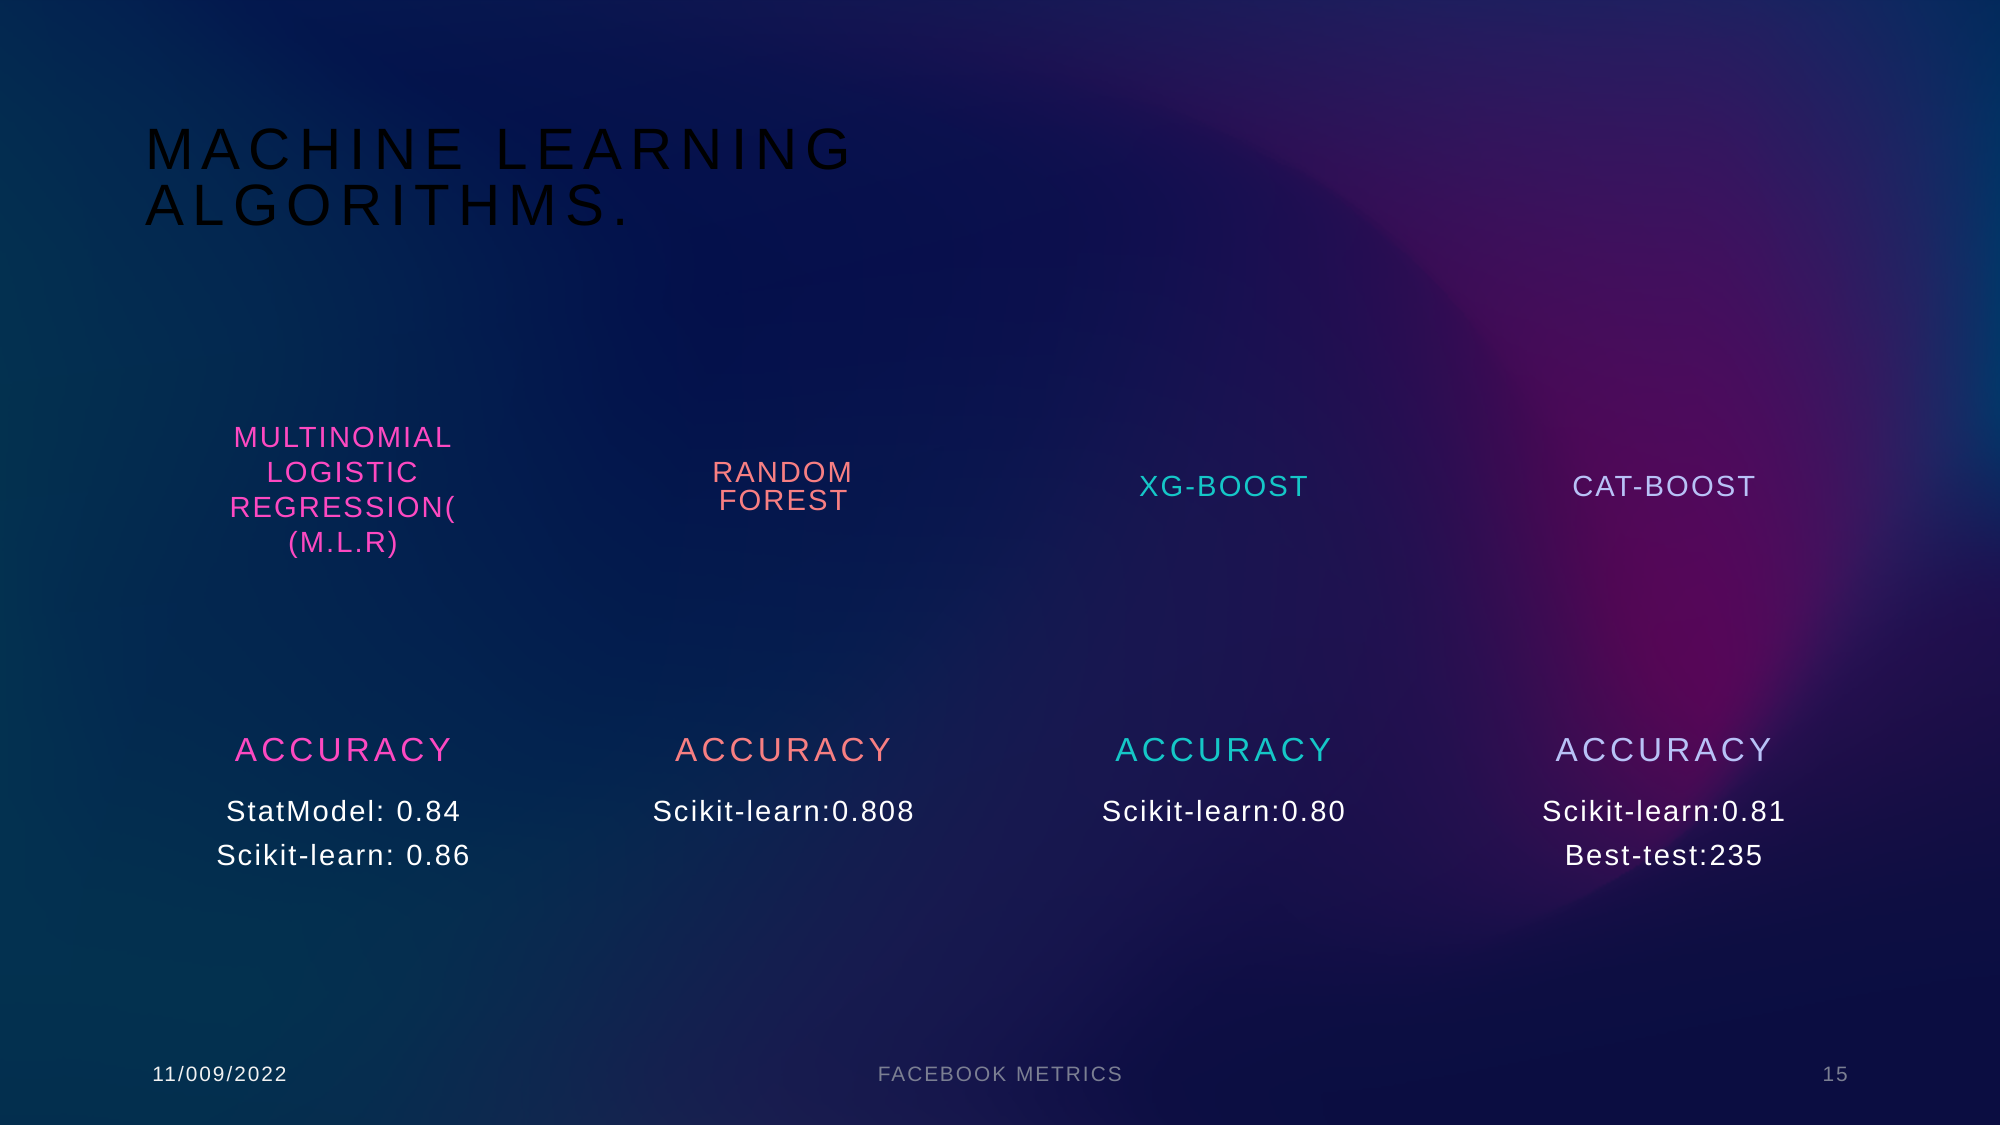

# Machine learning algorithms.
Multinomial logistic regression((M.L.R)
Random forest
xg-boost
CAT-BOOST
Accuracy
accuracy
accuracy
Accuracy
StatModel: 0.84
Scikit-learn: 0.86
Scikit-learn:0.808
Scikit-learn:0.80
Scikit-learn:0.81
Best-test:235
11/009/2022
Facebook Metrics
15